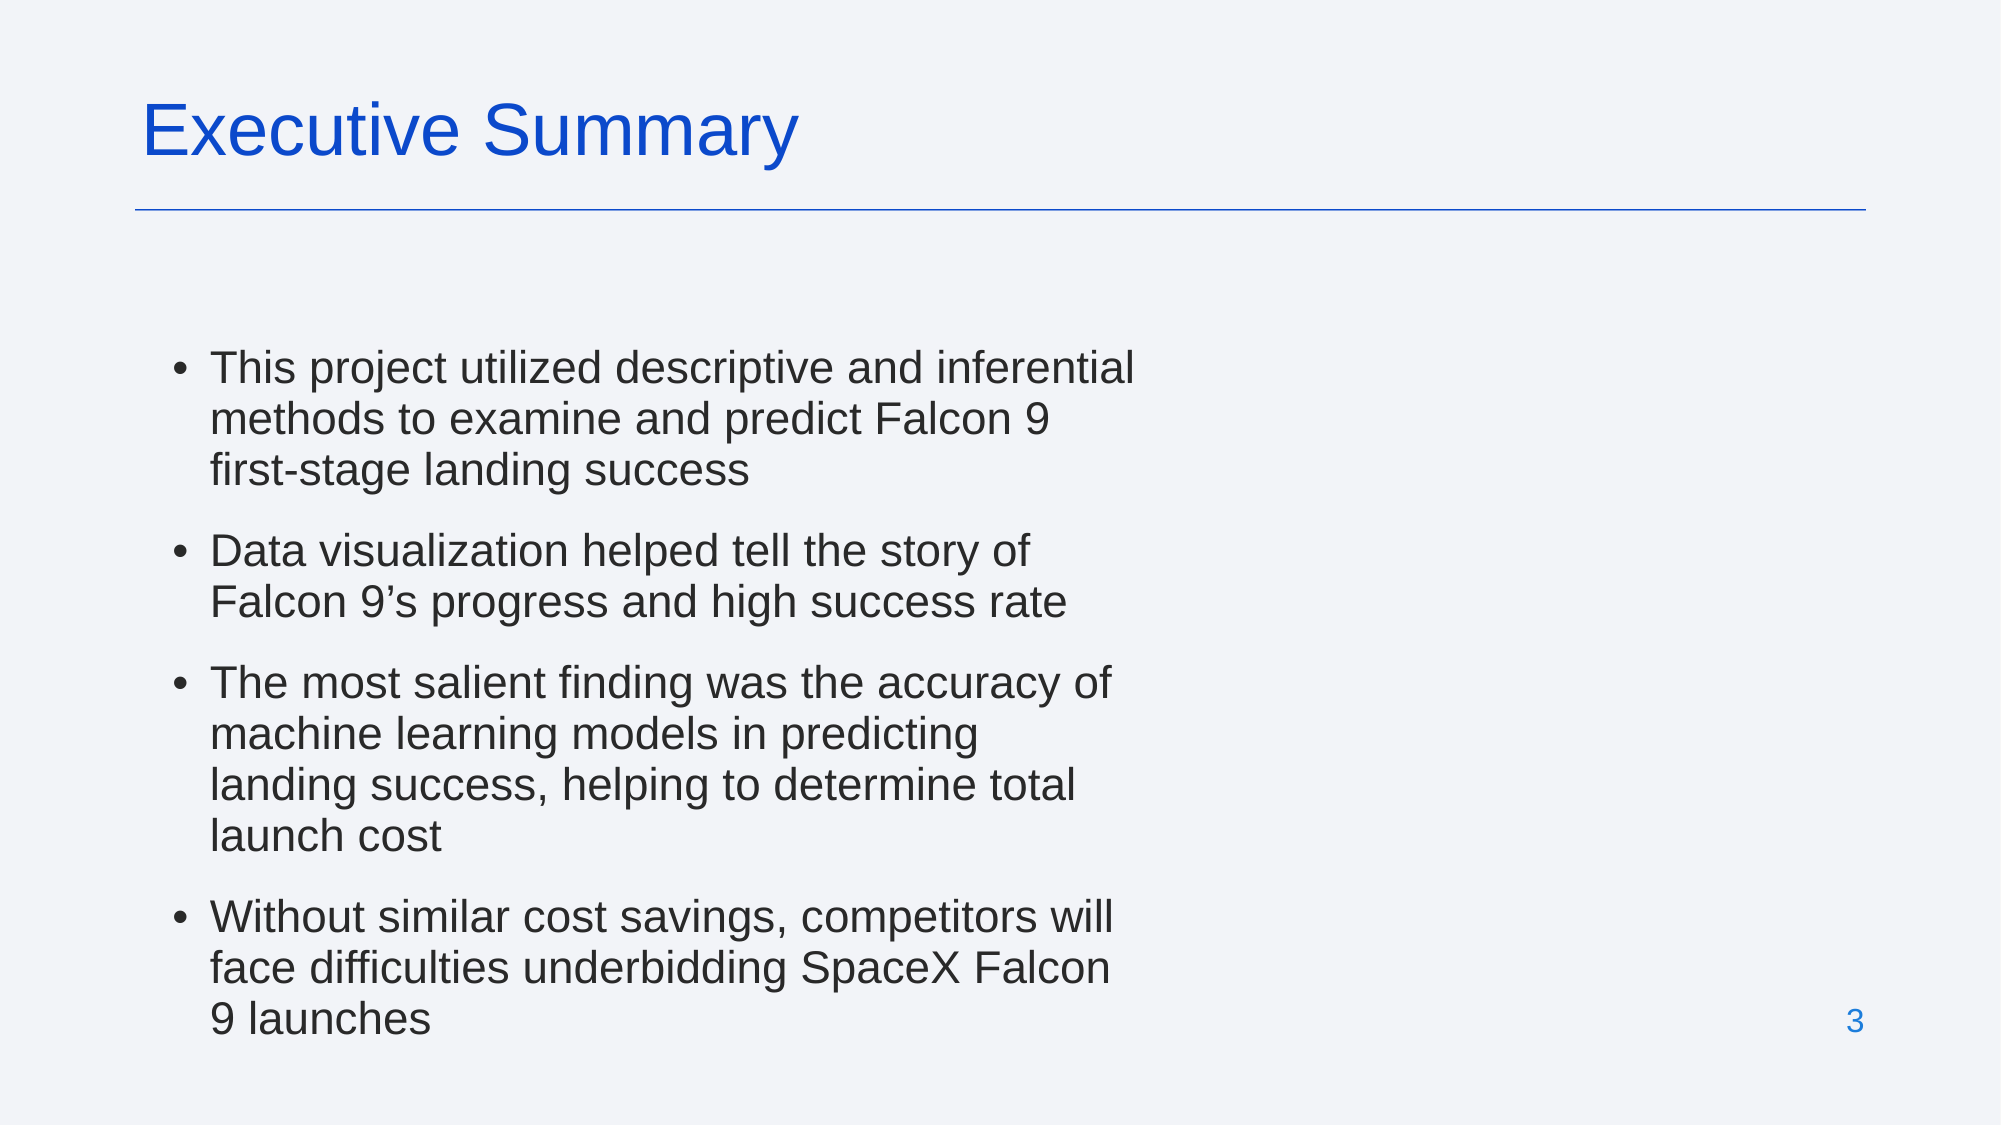

Executive Summary
This project utilized descriptive and inferential methods to examine and predict Falcon 9 first-stage landing success
Data visualization helped tell the story of Falcon 9’s progress and high success rate
The most salient finding was the accuracy of machine learning models in predicting landing success, helping to determine total launch cost
Without similar cost savings, competitors will face difficulties underbidding SpaceX Falcon 9 launches
3